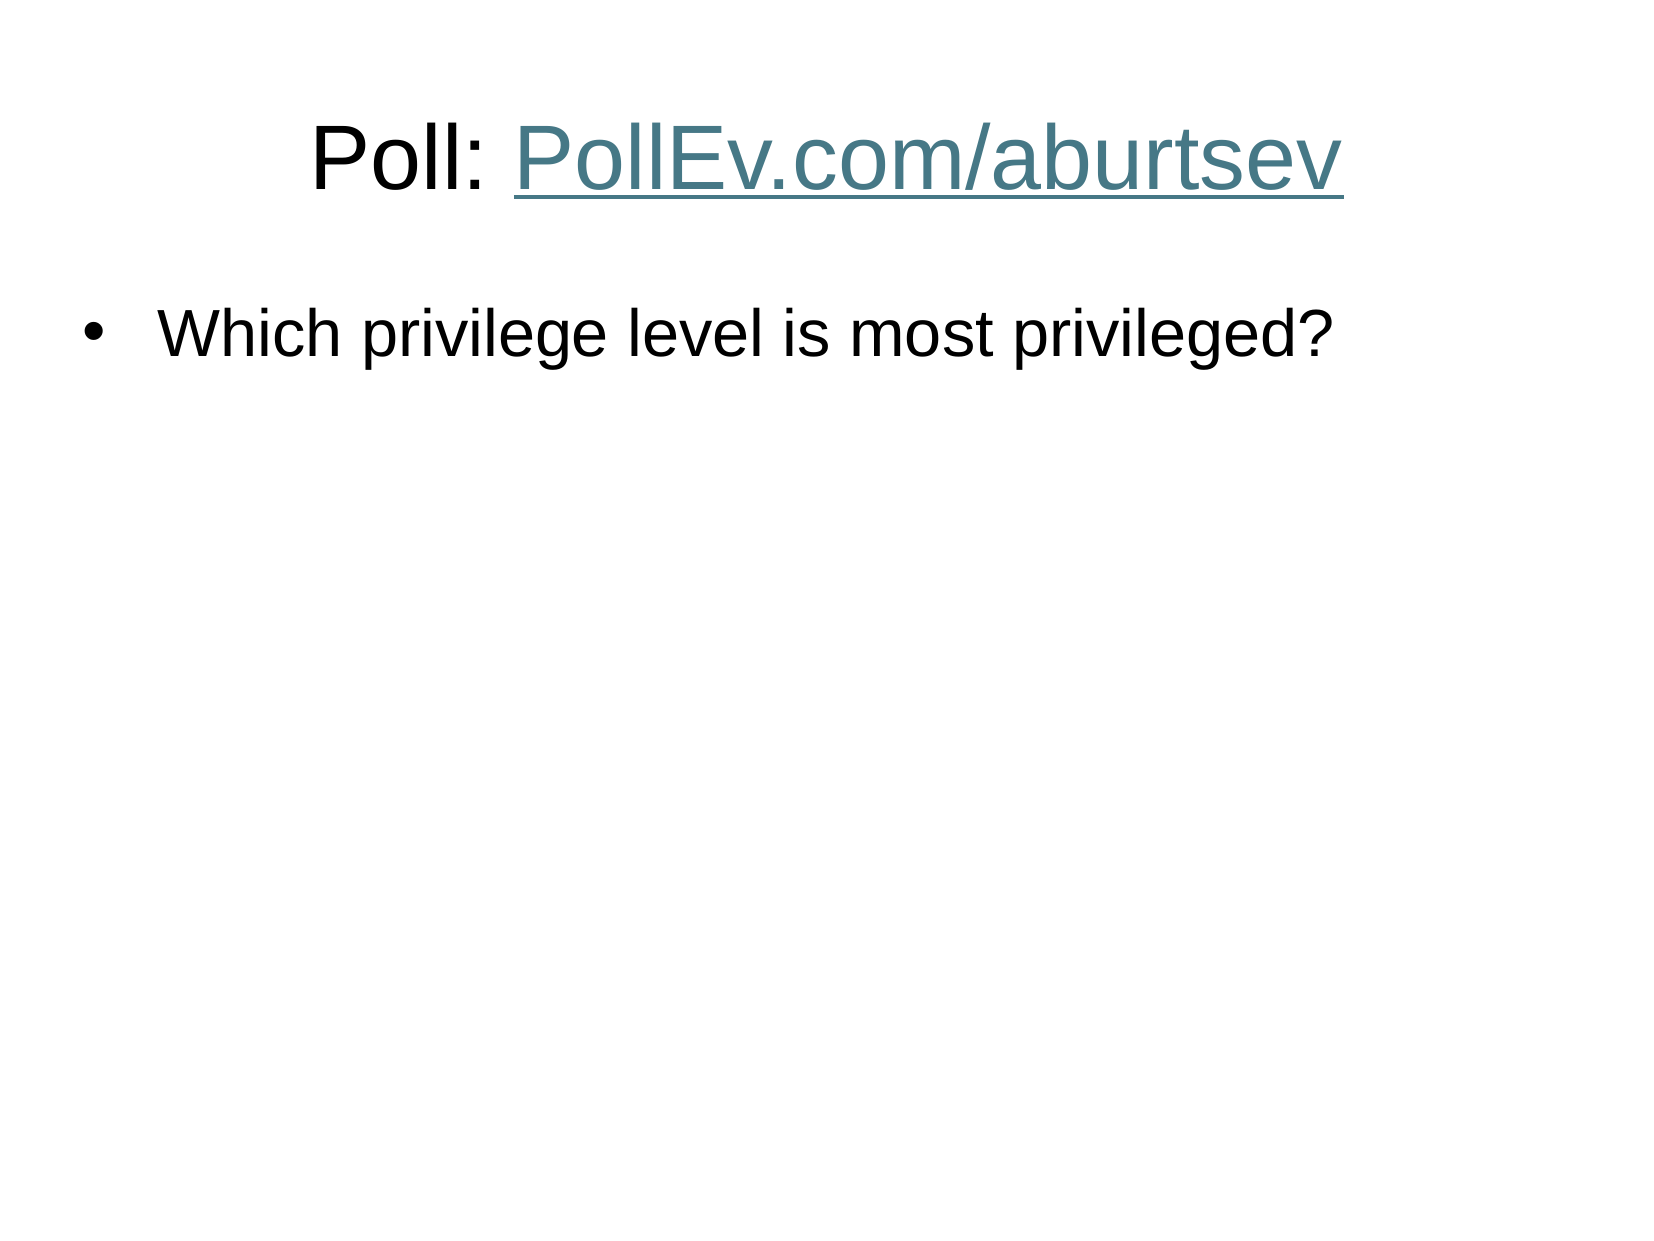

# Poll: PollEv.com/aburtsev
Which privilege level is most privileged?